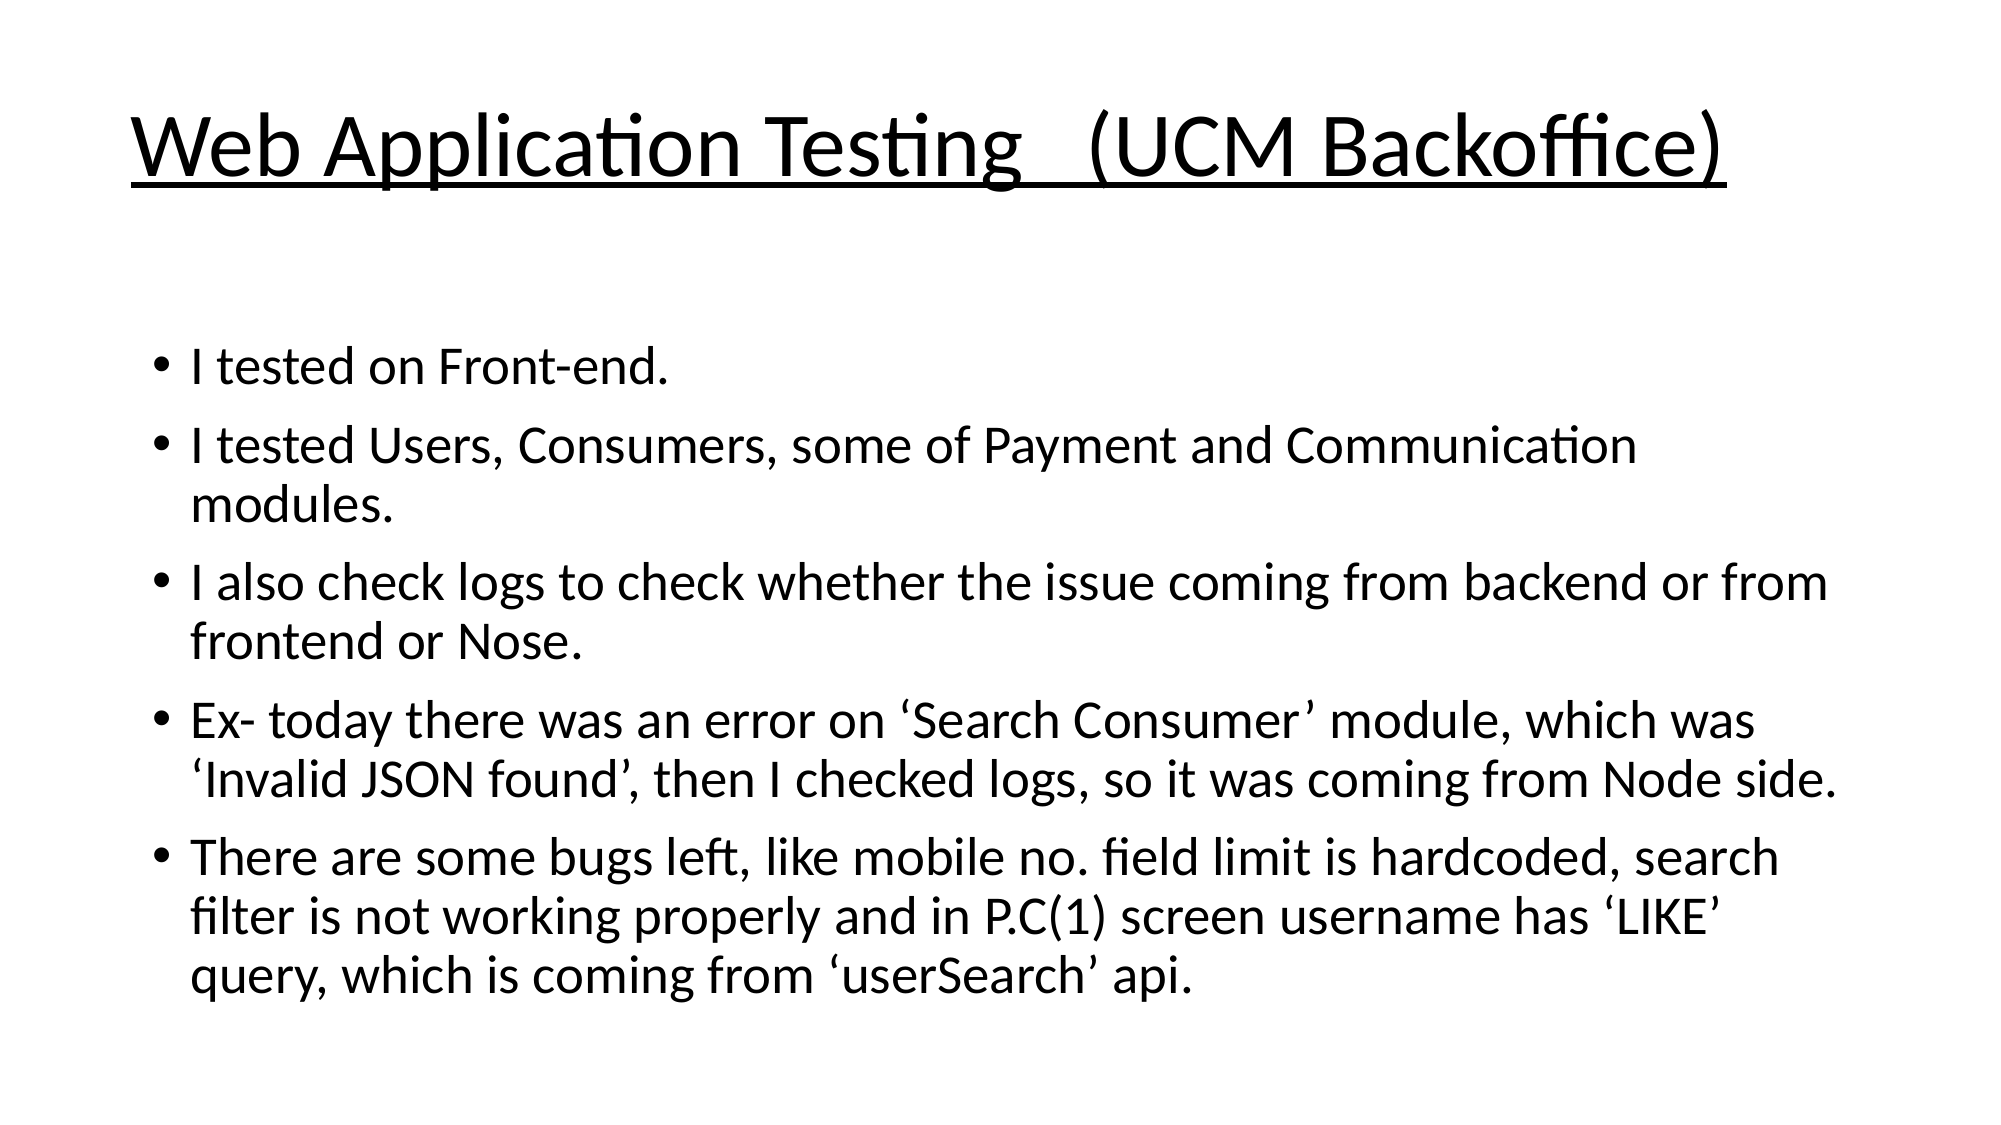

# Web Application Testing   (UCM Backoffice)
I tested on Front-end.
I tested Users, Consumers, some of Payment and Communication modules.
I also check logs to check whether the issue coming from backend or from frontend or Nose.
Ex- today there was an error on ‘Search Consumer’ module, which was ‘Invalid JSON found’, then I checked logs, so it was coming from Node side.
There are some bugs left, like mobile no. field limit is hardcoded, search filter is not working properly and in P.C(1) screen username has ‘LIKE’ query, which is coming from ‘userSearch’ api.